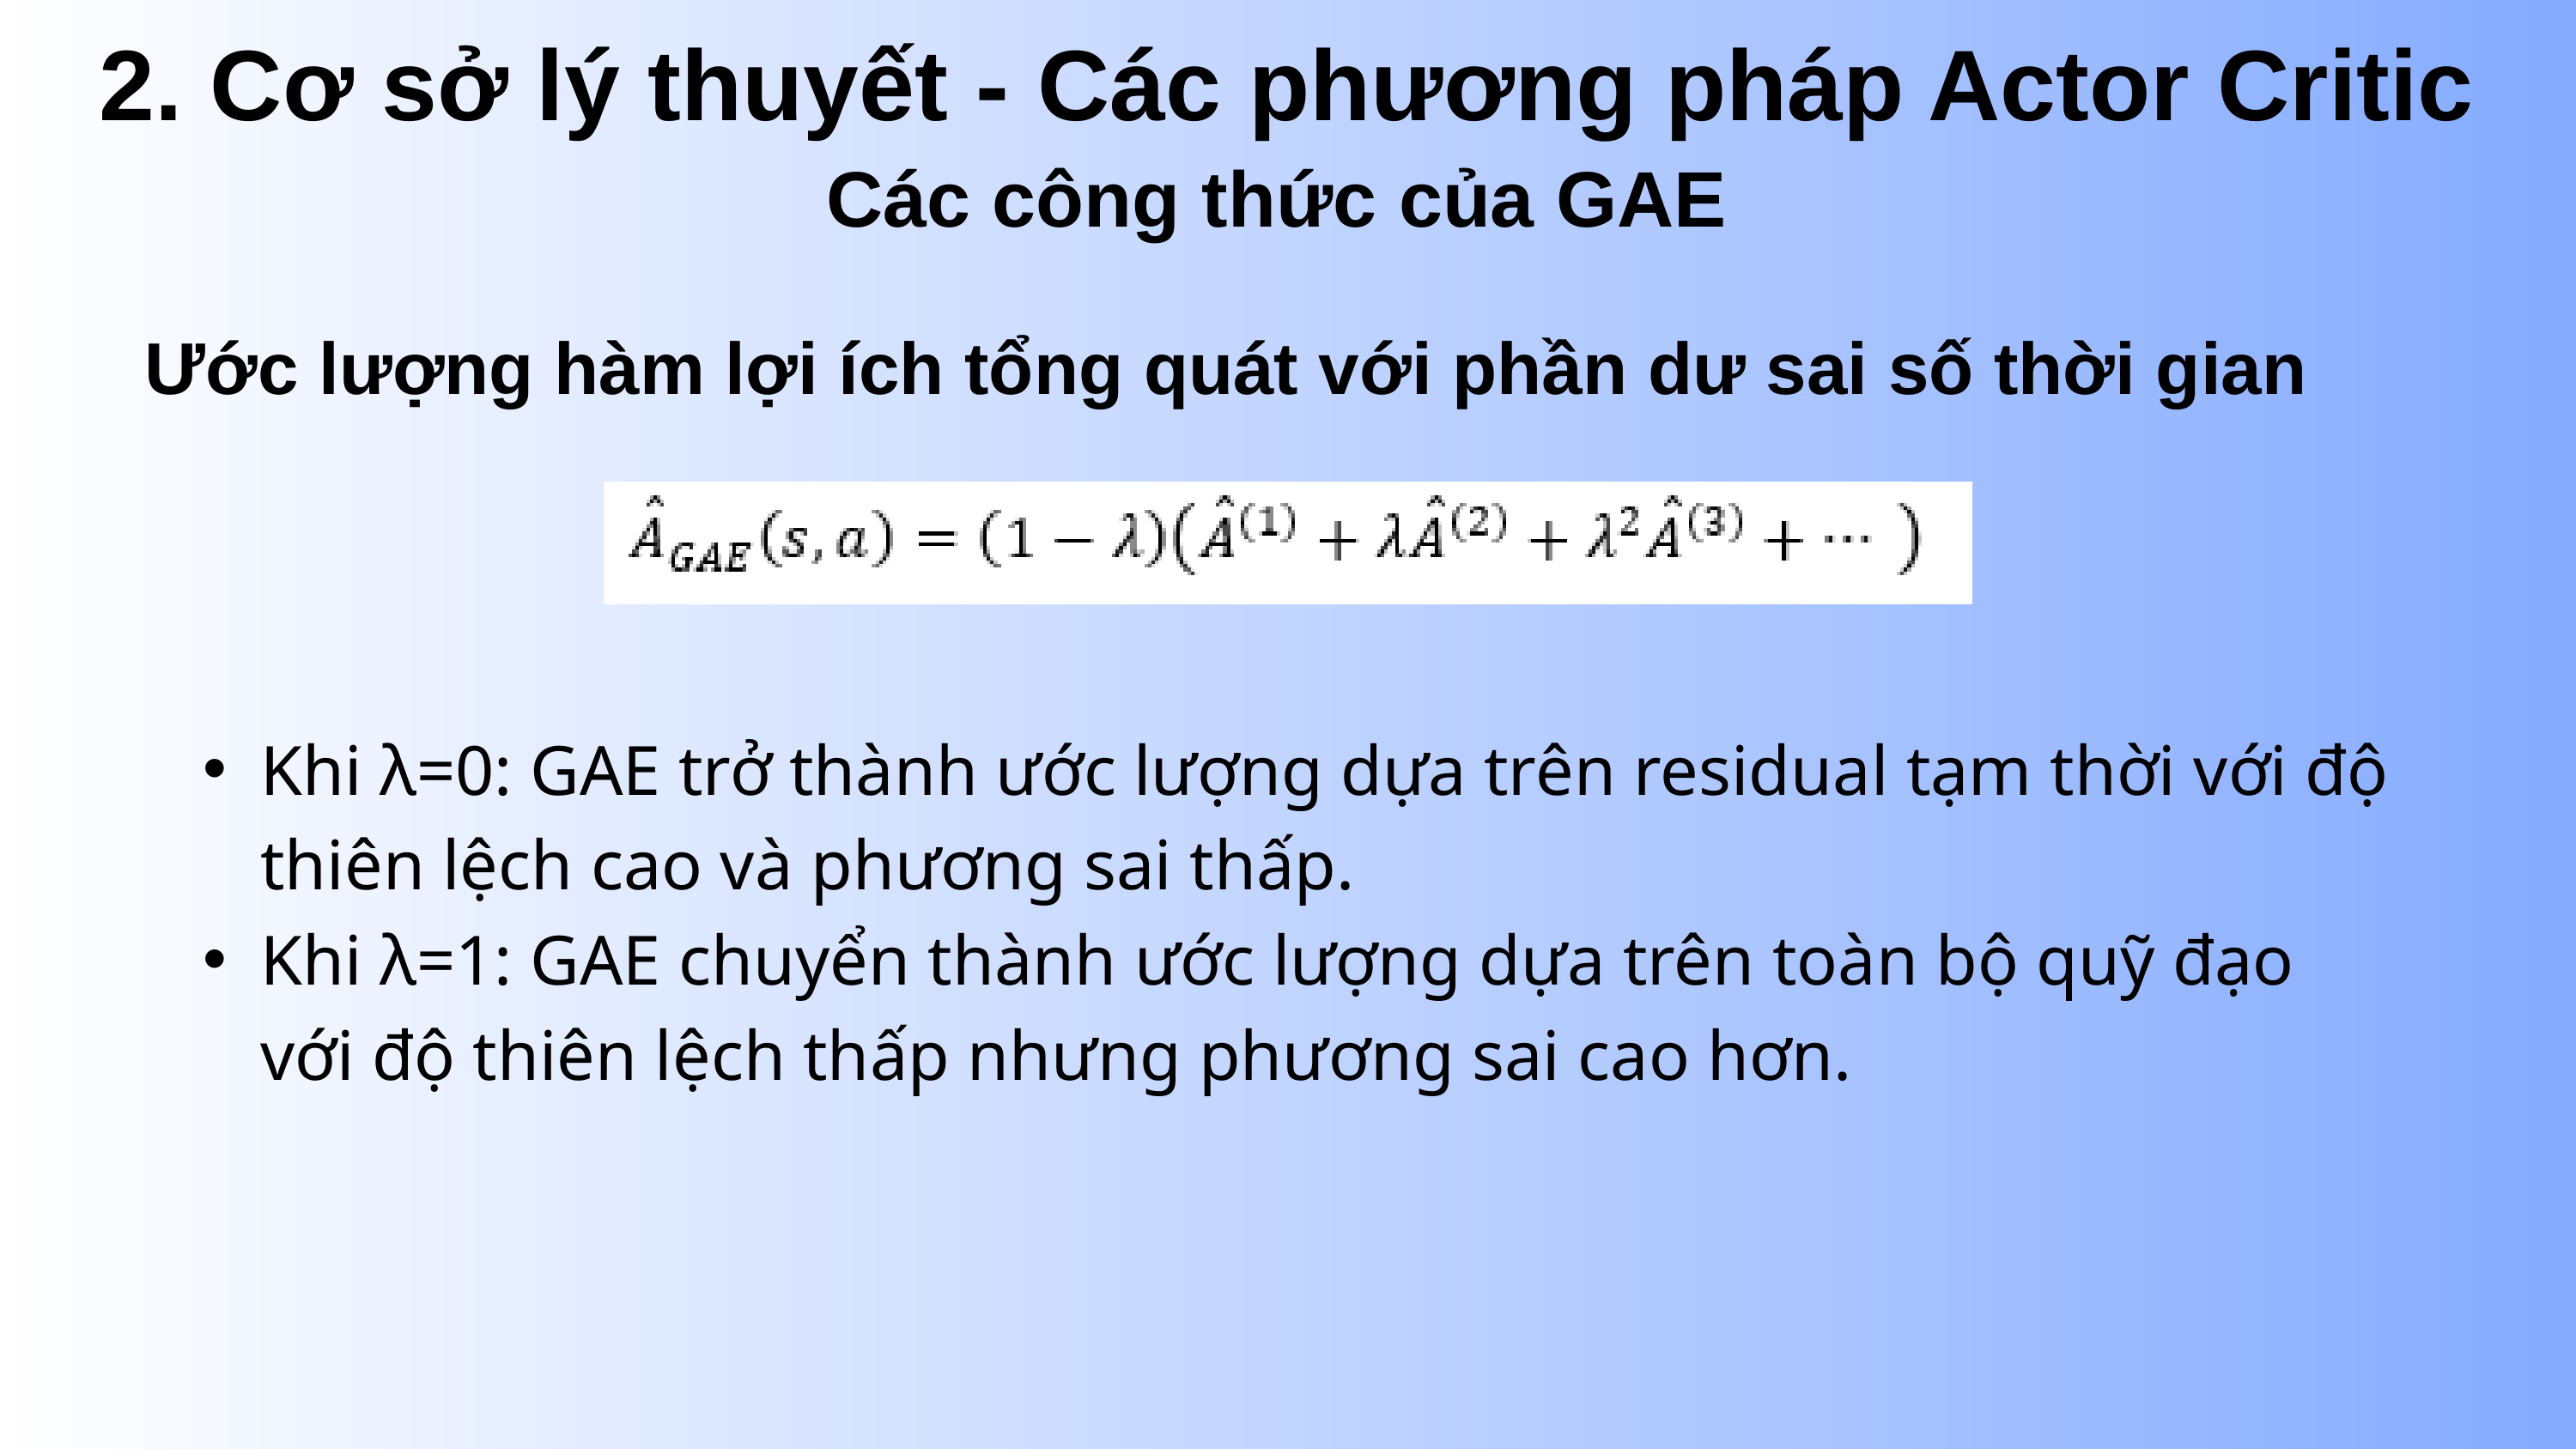

2. Cơ sở lý thuyết - Các phương pháp Actor Critic
Các công thức của GAE
Ước lượng hàm lợi ích tổng quát với phần dư sai số thời gian

Khi λ=0: GAE trở thành ước lượng dựa trên residual tạm thời với độ thiên lệch cao và phương sai thấp.
Khi λ=1: GAE chuyển thành ước lượng dựa trên toàn bộ quỹ đạo với độ thiên lệch thấp nhưng phương sai cao hơn.